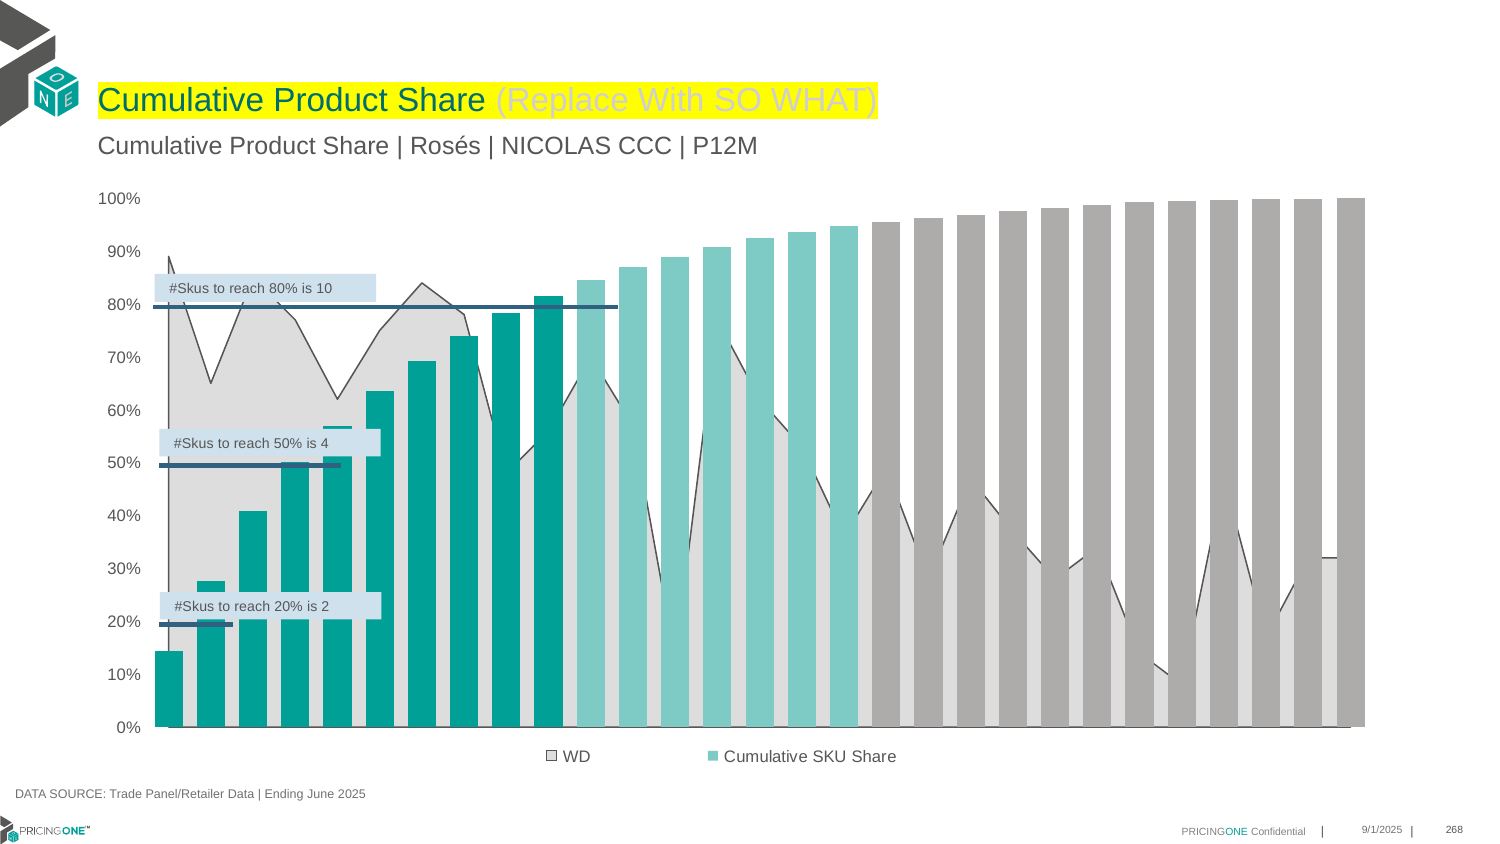

# Cumulative Product Share (Replace With SO WHAT)
Cumulative Product Share | Rosés | NICOLAS CCC | P12M

### Chart

| Category | WD | Cumulative SKU Share |
|---|---|---|
| Ruinart | 0.89 | 0.1431902883420875 |
| Ruinart | 0.65 | 0.2763005906326962 |
| Deutz | 0.85 | 0.40847372665257287 |
| Laurent Per | 0.77 | 0.5012749820194844 |
| Ruinart | 0.62 | 0.5695682496785303 |
| Demoiselle | 0.75 | 0.6347557919054989 |
| Nicolas | 0.84 | 0.6929908680775017 |
| Pommery | 0.78 | 0.7385741995946213 |
| Nicolas Feu | 0.48 | 0.7825447333435044 |
| Malard | 0.56 | 0.8152583745613846 |
| Besserat De | 0.7 | 0.8447573175250095 |
| Ruinart | 0.57 | 0.8700608068347756 |
| Dom Perigno | 0.13 | 0.8896759148268424 |
| Deutz | 0.77 | 0.9087025695791472 |
| Nicolas | 0.62 | 0.9244818342305431 |
| Bollinger | 0.53 | 0.9365669202100998 |
| Deutz | 0.36 | 0.9480417583854589 |
| Nicolas | 0.49 | 0.9557025477845827 |
| Besserat De | 0.28 | 0.9624697600418458 |
| Perrier Jou | 0.47 | 0.9692042804524554 |
| Roederer | 0.37 | 0.9757208552187088 |
| Nicolas | 0.28 | 0.9819758952117346 |
| Demoiselle | 0.34 | 0.9880456814070574 |
| Dom Perigno | 0.14 | 0.9921866486498271 |
| Veuve Clicq | 0.08 | 0.9948019963821026 |
| Henriot | 0.47 | 0.9972865767277644 |
| Nicolas | 0.17 | 0.9984961750539418 |
| All Others | 0.32 | 0.9993461630669314 |
| Piper Heids | 0.32 | 1.0000000000000002 |
#Skus to reach 80% is 10
#Skus to reach 50% is 4
#Skus to reach 20% is 2
DATA SOURCE: Trade Panel/Retailer Data | Ending June 2025

9/1/2025
268